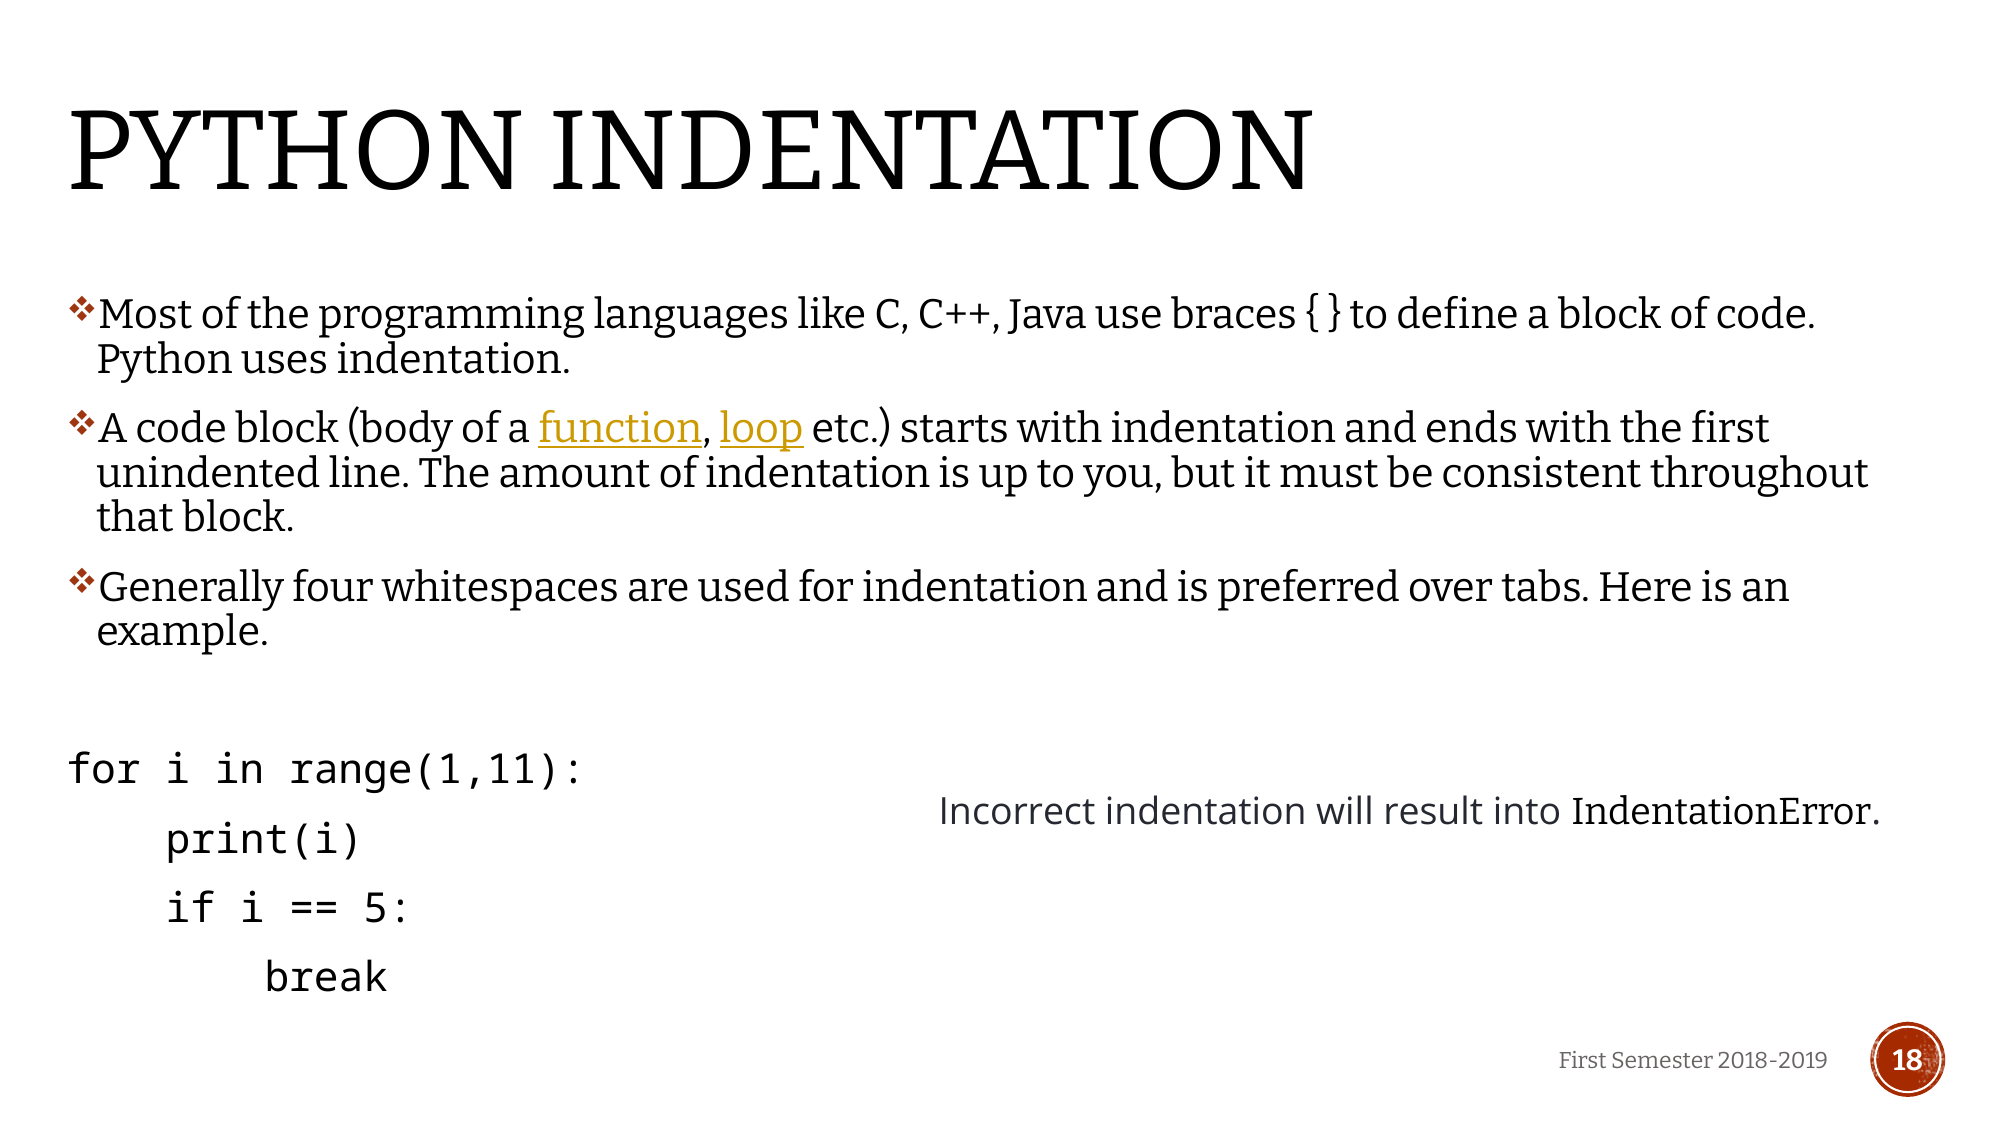

# Python Indentation
Most of the programming languages like C, C++, Java use braces { } to define a block of code. Python uses indentation.
A code block (body of a function, loop etc.) starts with indentation and ends with the first unindented line. The amount of indentation is up to you, but it must be consistent throughout that block.
Generally four whitespaces are used for indentation and is preferred over tabs. Here is an example.

for i in range(1,11):
    print(i)
    if i == 5:
        break
Incorrect indentation will result into IndentationError.
First Semester 2018-2019
18